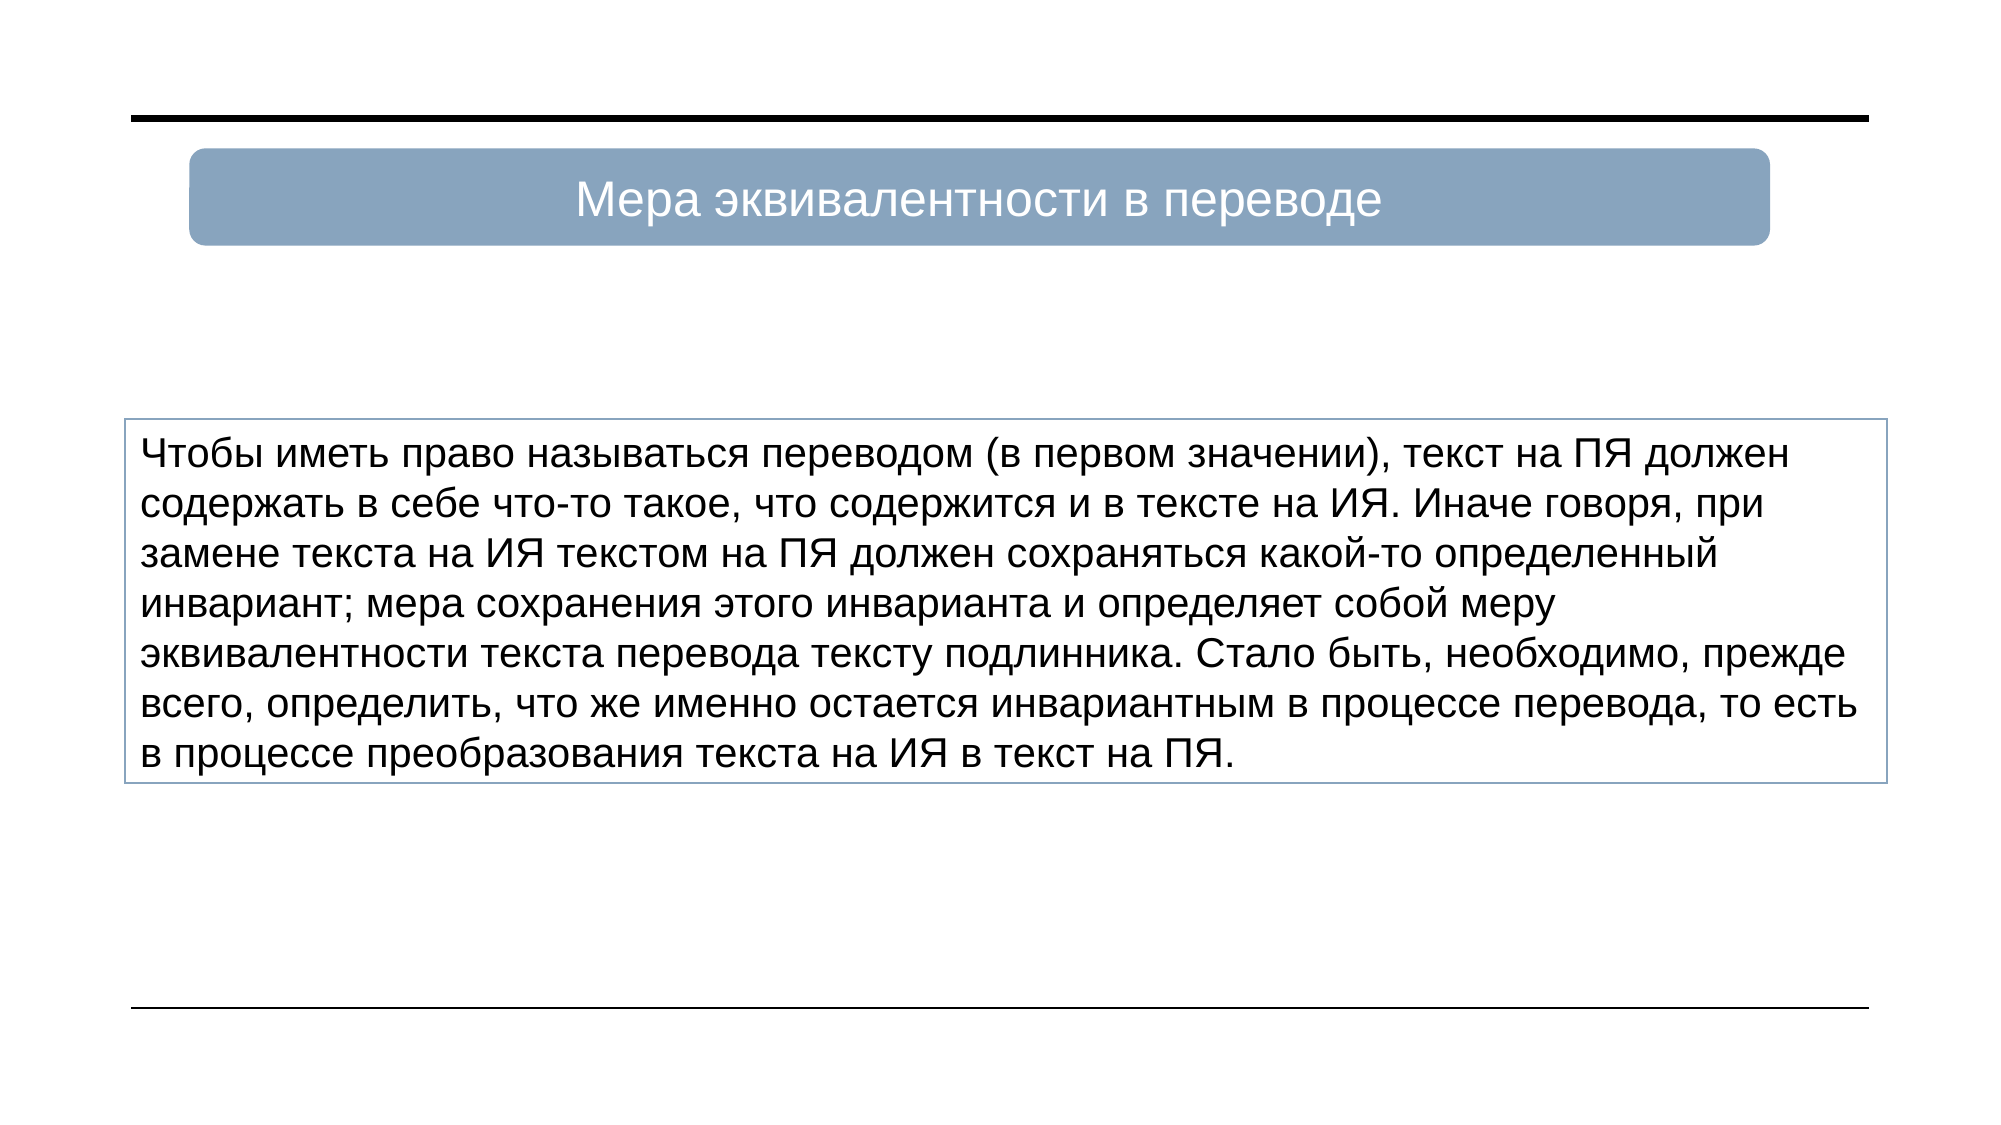

Мера эквивалентности в переводе
Чтобы иметь право называться переводом (в первом значении), текст на ПЯ должен содержать в себе что-то такое, что содержится и в тексте на ИЯ. Иначе говоря, при замене текста на ИЯ текстом на ПЯ должен сохраняться какой-то определенный инвариант; мера сохранения этого инварианта и определяет собой меру эквивалентности текста перевода тексту подлинника. Стало быть, необходимо, прежде всего, определить, что же именно остается инвариантным в процессе перевода, то есть в процессе преобразования текста на ИЯ в текст на ПЯ.